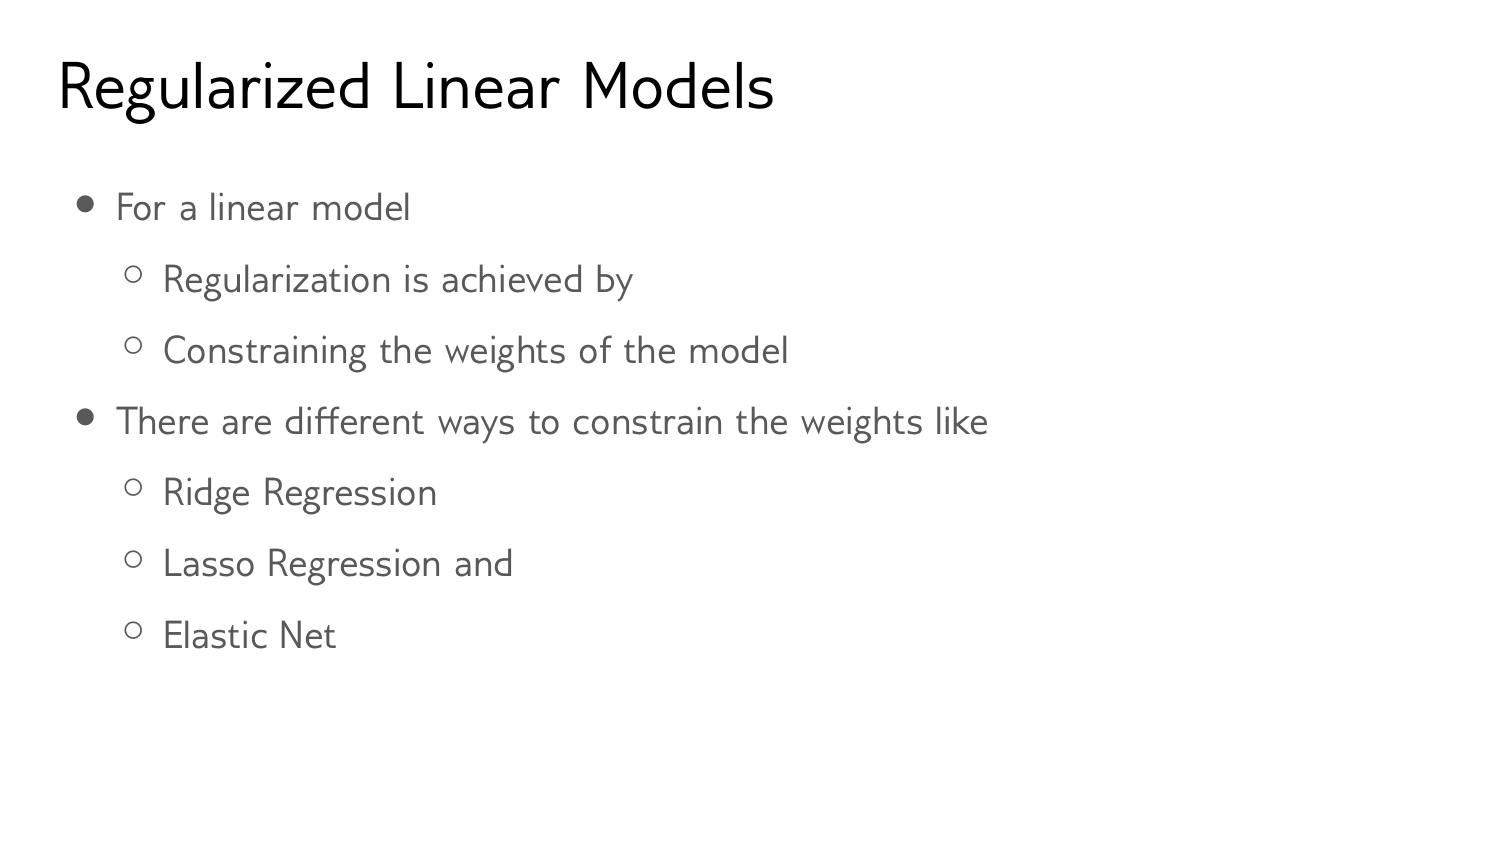

Regularized Linear Models
For a linear model
Regularization is achieved by
Constraining the weights of the model
There are different ways to constrain the weights like
Ridge Regression
Lasso Regression and
Elastic Net